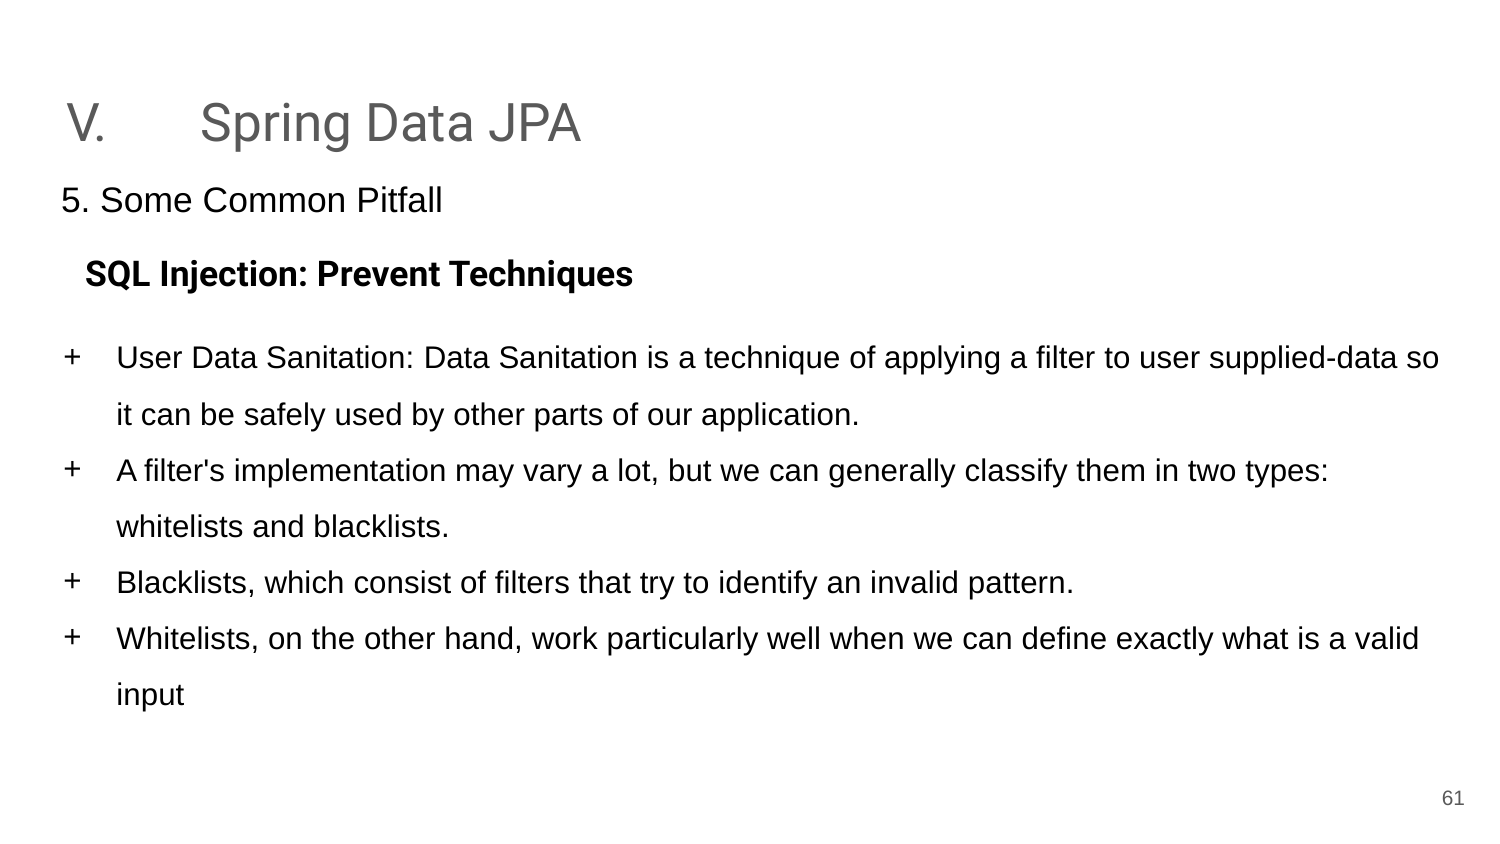

# V.	 Spring Data JPA
  5. Some Common Pitfall
     SQL Injection: Prevent Techniques
User Data Sanitation: Data Sanitation is a technique of applying a filter to user supplied-data so it can be safely used by other parts of our application.
A filter's implementation may vary a lot, but we can generally classify them in two types: whitelists and blacklists.
Blacklists, which consist of filters that try to identify an invalid pattern.
Whitelists, on the other hand, work particularly well when we can define exactly what is a valid input
61